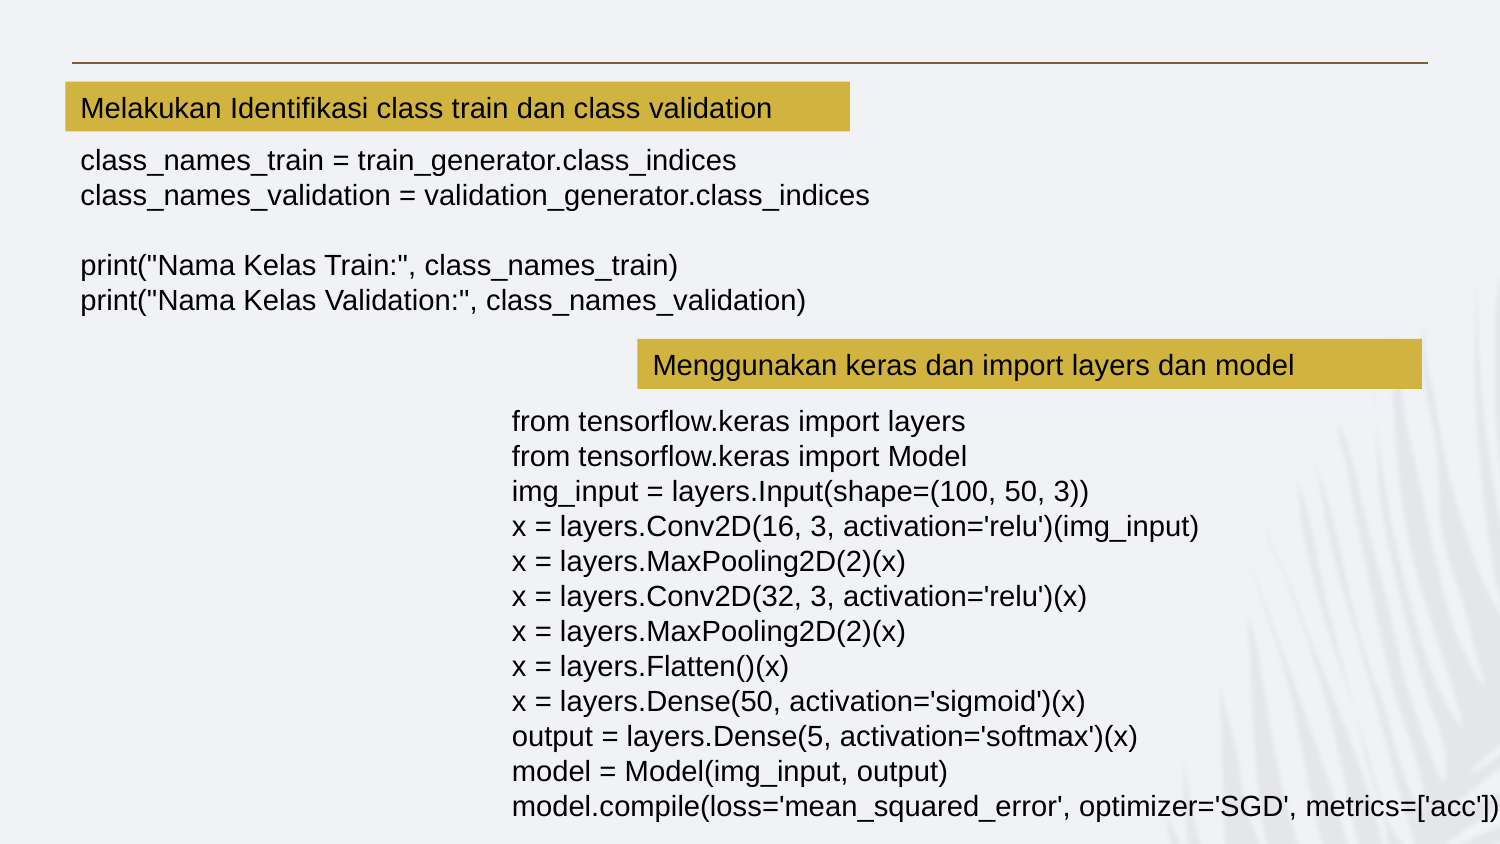

Melakukan Identifikasi class train dan class validation
class_names_train = train_generator.class_indices
class_names_validation = validation_generator.class_indices
print("Nama Kelas Train:", class_names_train)
print("Nama Kelas Validation:", class_names_validation)
Menggunakan keras dan import layers dan model
from tensorflow.keras import layers
from tensorflow.keras import Model
img_input = layers.Input(shape=(100, 50, 3))
x = layers.Conv2D(16, 3, activation='relu')(img_input)
x = layers.MaxPooling2D(2)(x)
x = layers.Conv2D(32, 3, activation='relu')(x)
x = layers.MaxPooling2D(2)(x)
x = layers.Flatten()(x)
x = layers.Dense(50, activation='sigmoid')(x)
output = layers.Dense(5, activation='softmax')(x)
model = Model(img_input, output)
model.compile(loss='mean_squared_error', optimizer='SGD', metrics=['acc'])